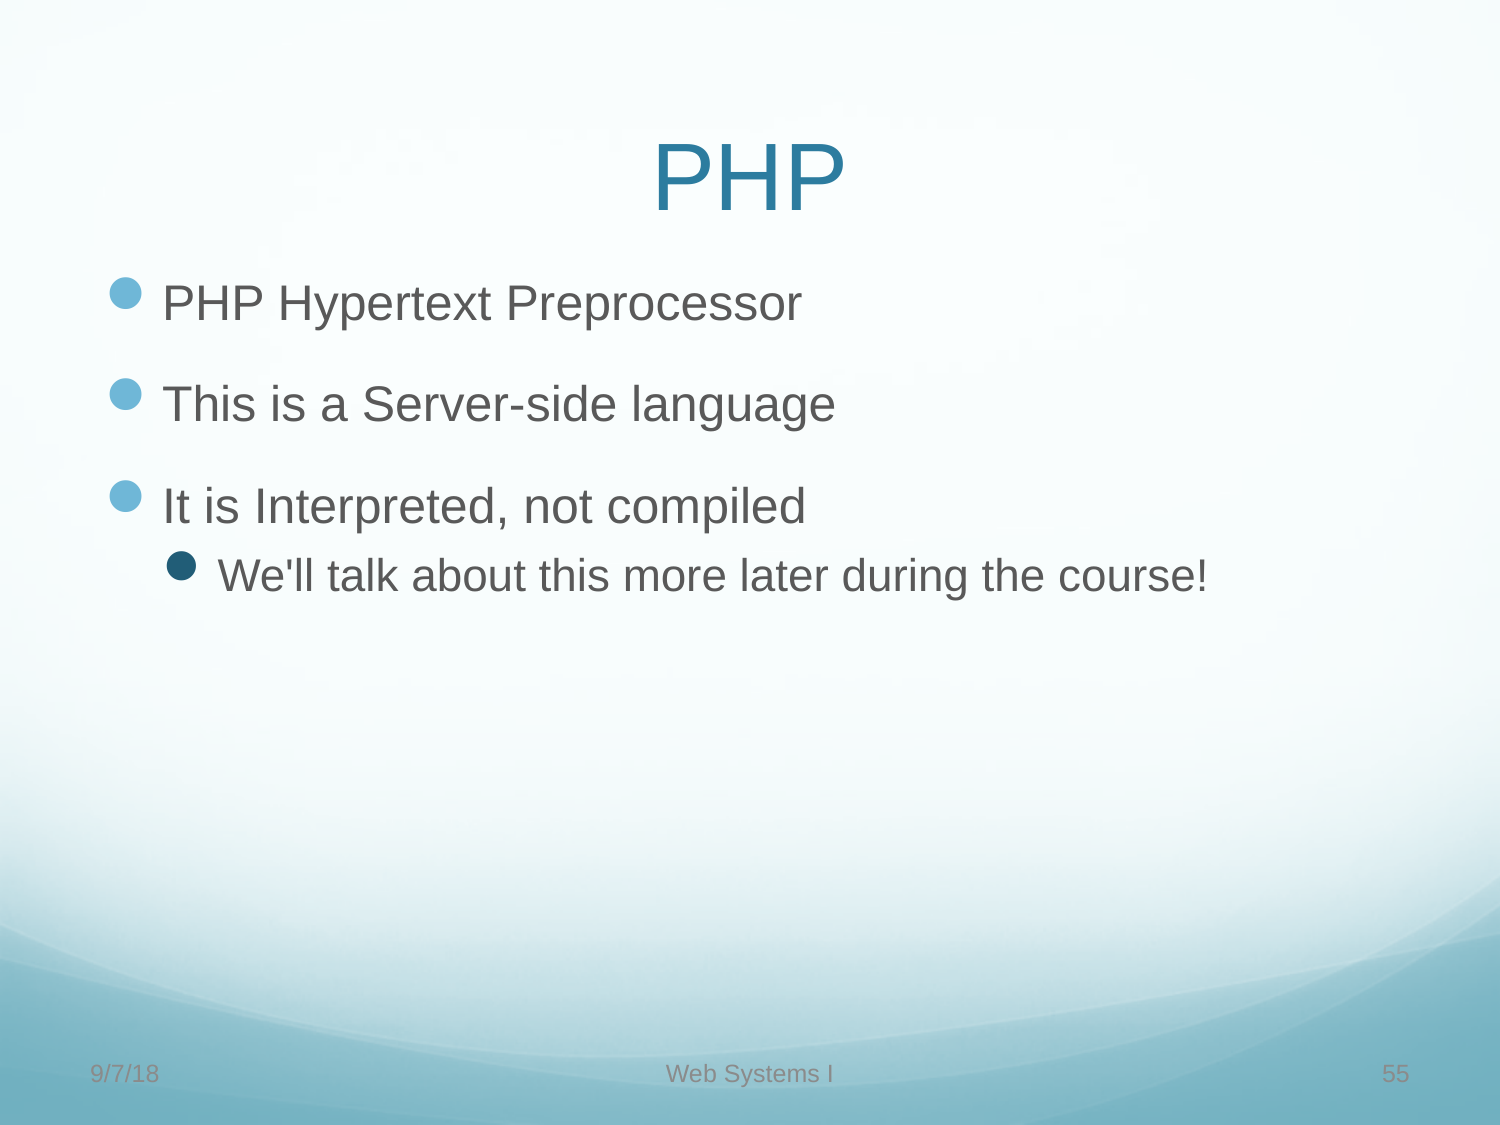

# PHP
PHP Hypertext Preprocessor
This is a Server-side language
It is Interpreted, not compiled
We'll talk about this more later during the course!
9/7/18
Web Systems I
55